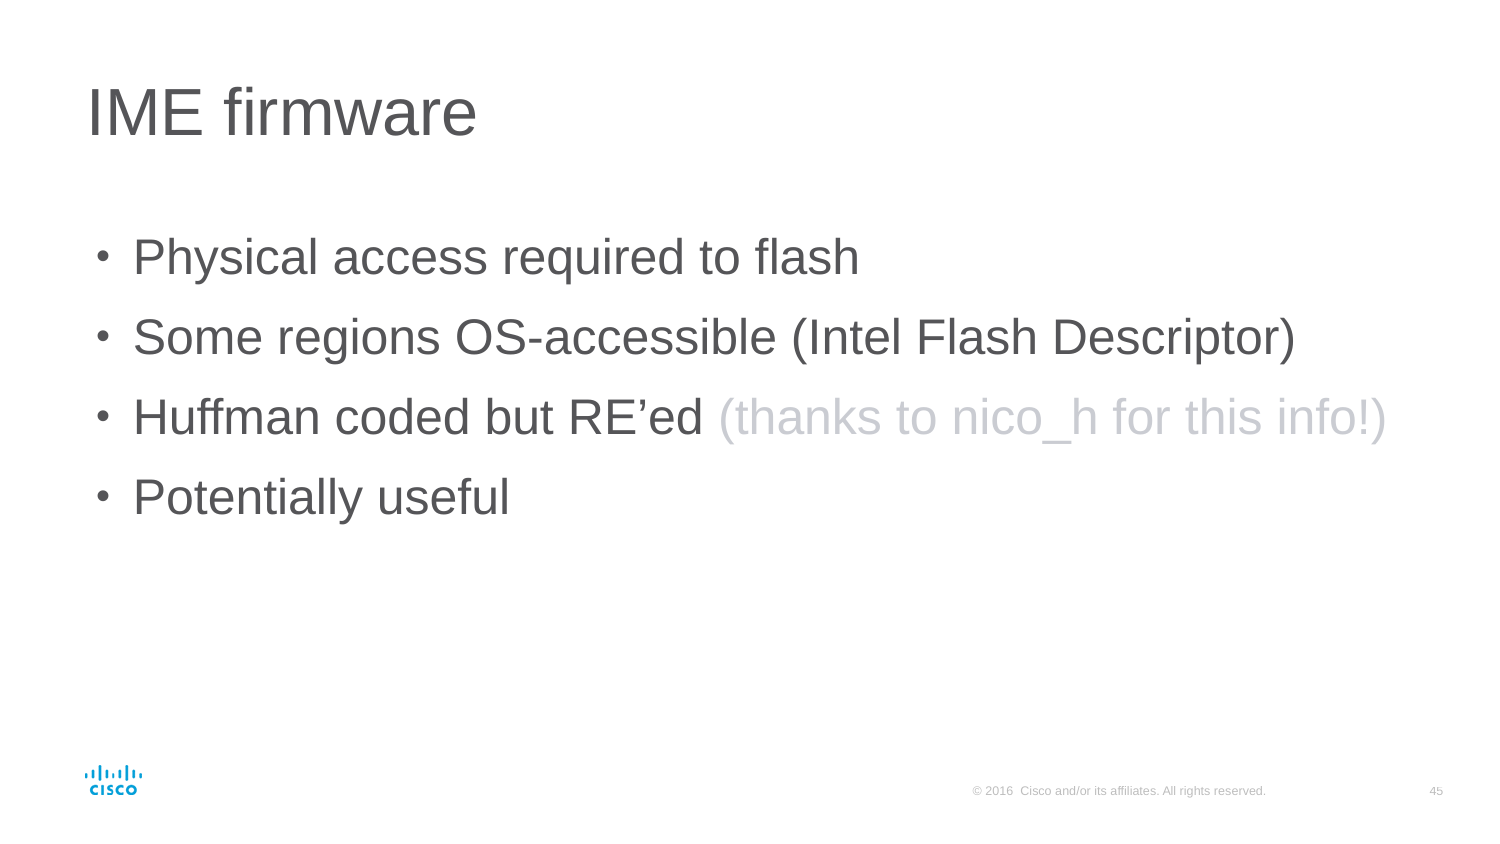

# IME firmware
Physical access required to flash
Some regions OS-accessible (Intel Flash Descriptor)
Huffman coded but RE’ed (thanks to nico_h for this info!)
Potentially useful